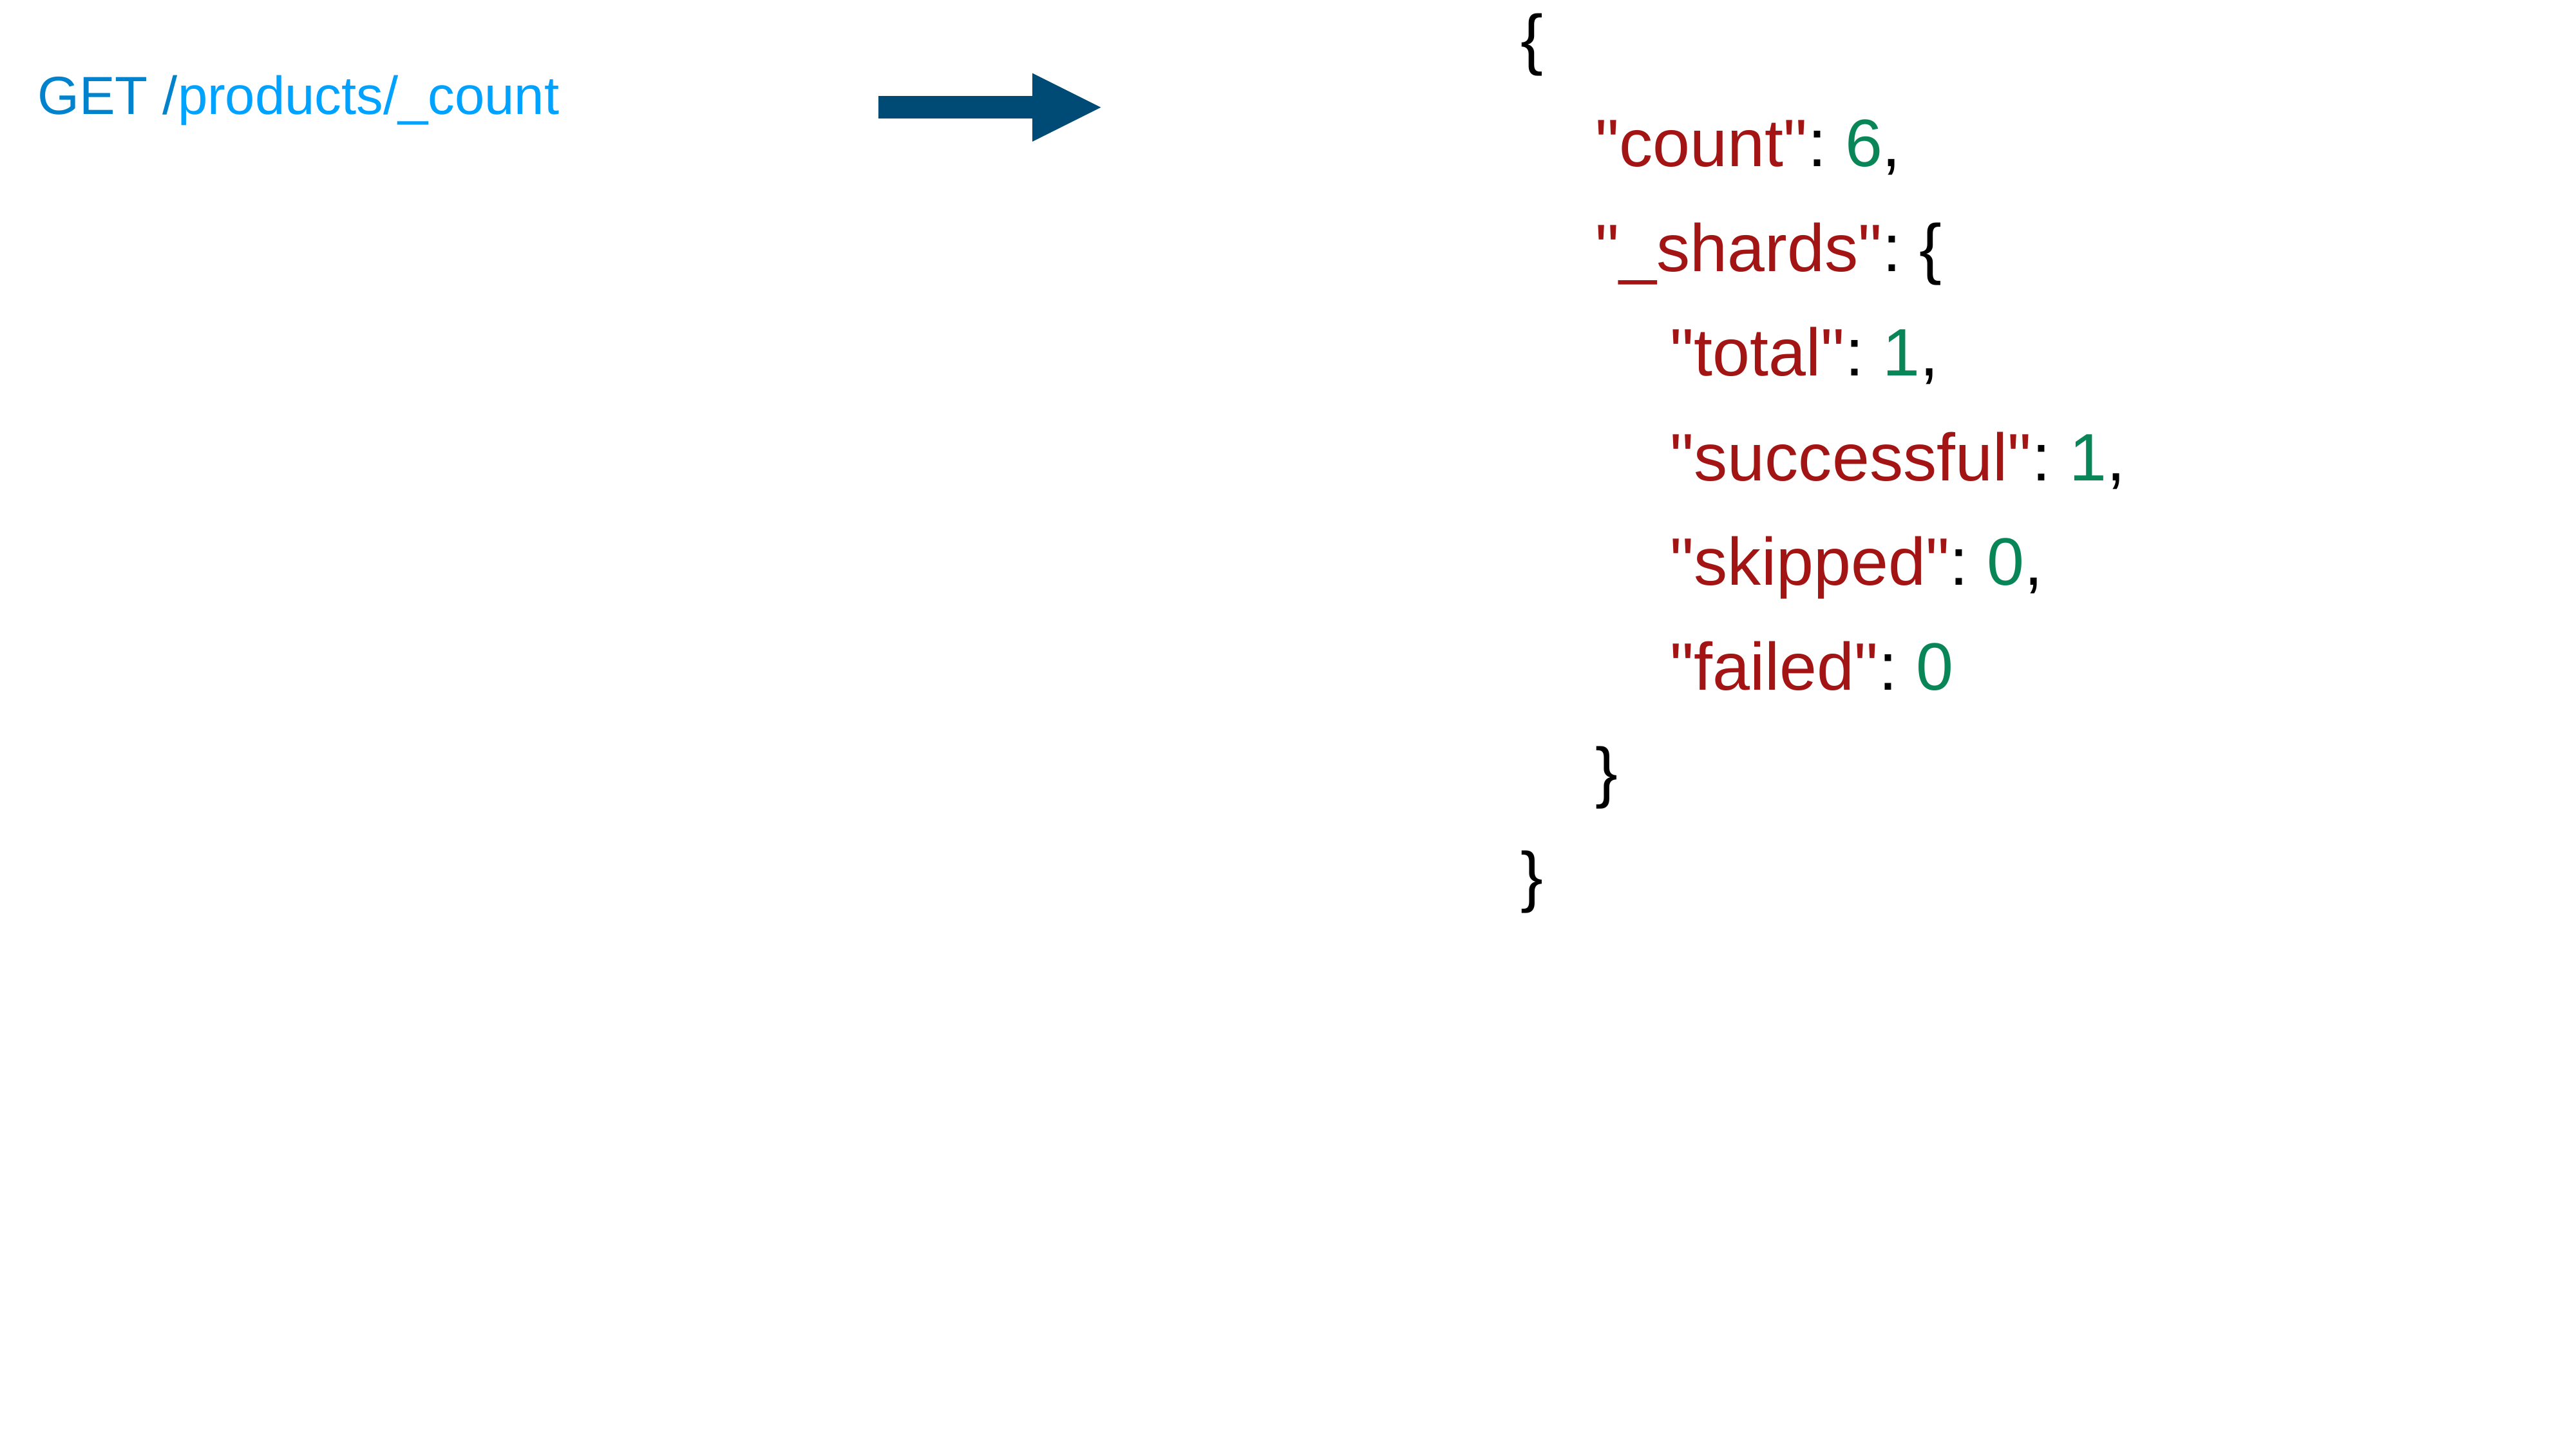

GET /products/_count

{
    "count": 6,
    "_shards": {
        "total": 1,
        "successful": 1,
        "skipped": 0,
        "failed": 0
    }
}